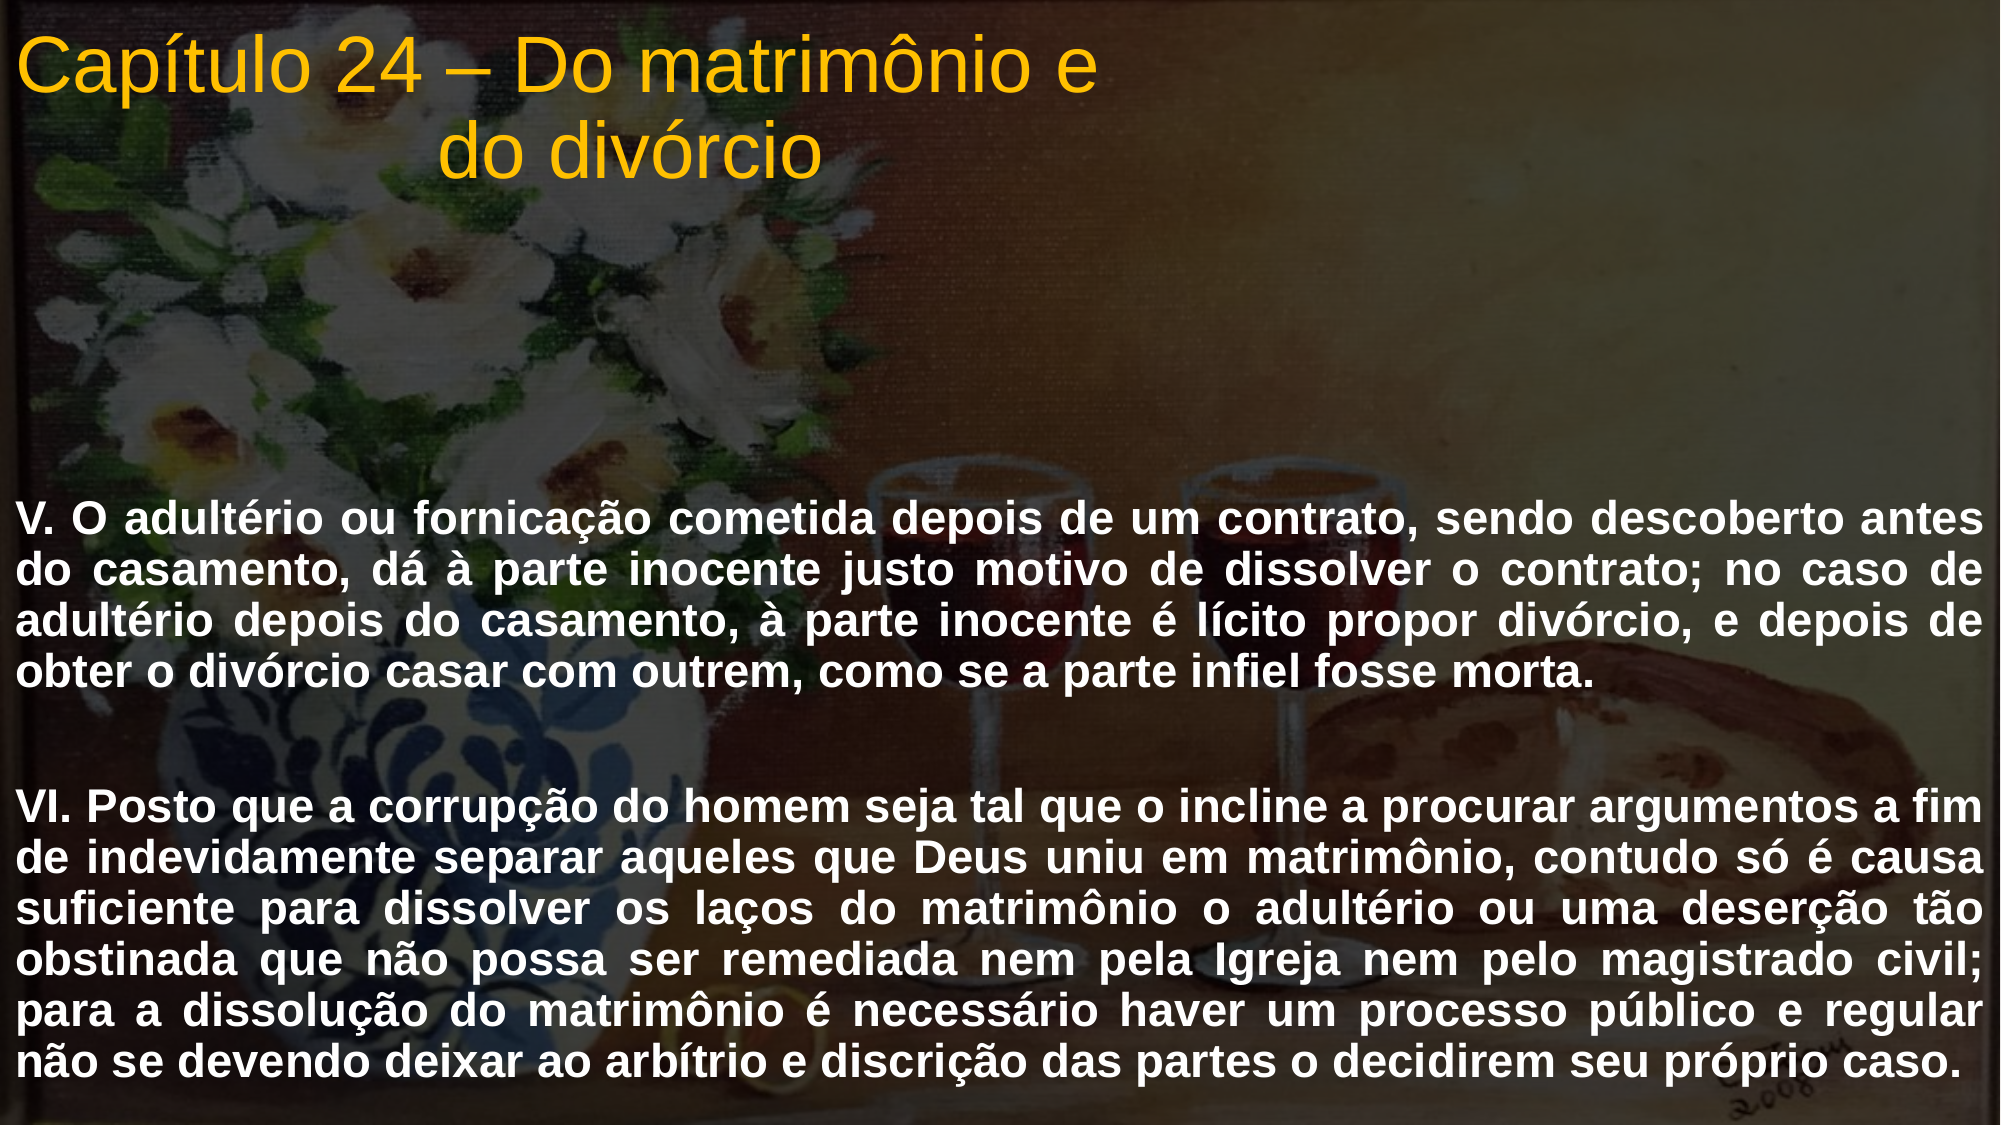

# Capítulo 24 – Do matrimônio e do divórcio
V. O adultério ou fornicação cometida depois de um contrato, sendo descoberto antes do casamento, dá à parte inocente justo motivo de dissolver o contrato; no caso de adultério depois do casamento, à parte inocente é lícito propor divórcio, e depois de obter o divórcio casar com outrem, como se a parte infiel fosse morta.

VI. Posto que a corrupção do homem seja tal que o incline a procurar argumentos a fim de indevidamente separar aqueles que Deus uniu em matrimônio, contudo só é causa suficiente para dissolver os laços do matrimônio o adultério ou uma deserção tão obstinada que não possa ser remediada nem pela Igreja nem pelo magistrado civil; para a dissolução do matrimônio é necessário haver um processo público e regular não se devendo deixar ao arbítrio e discrição das partes o decidirem seu próprio caso.